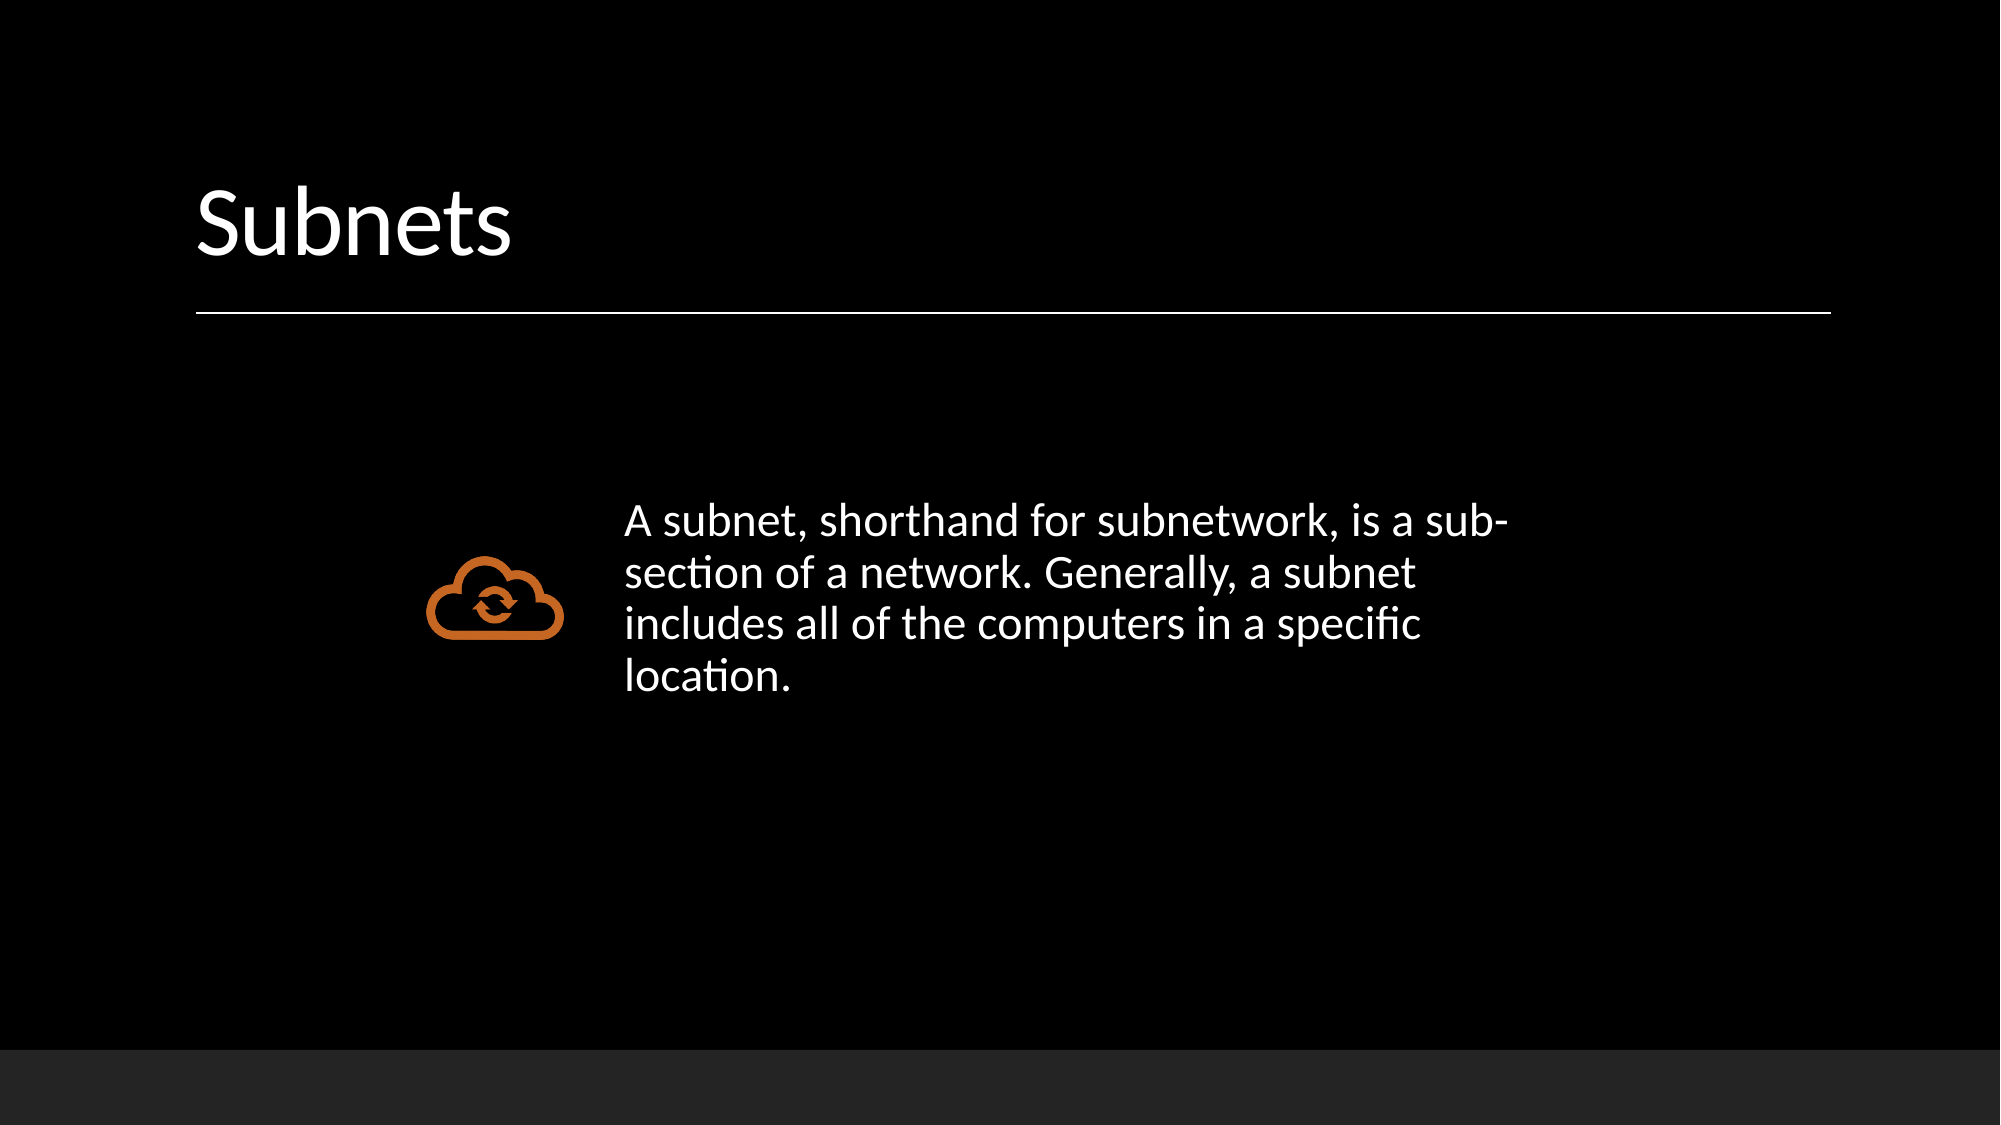

# Subnets
A subnet, shorthand for subnetwork, is a sub-section of a network. Generally, a subnet includes all of the computers in a specific location.